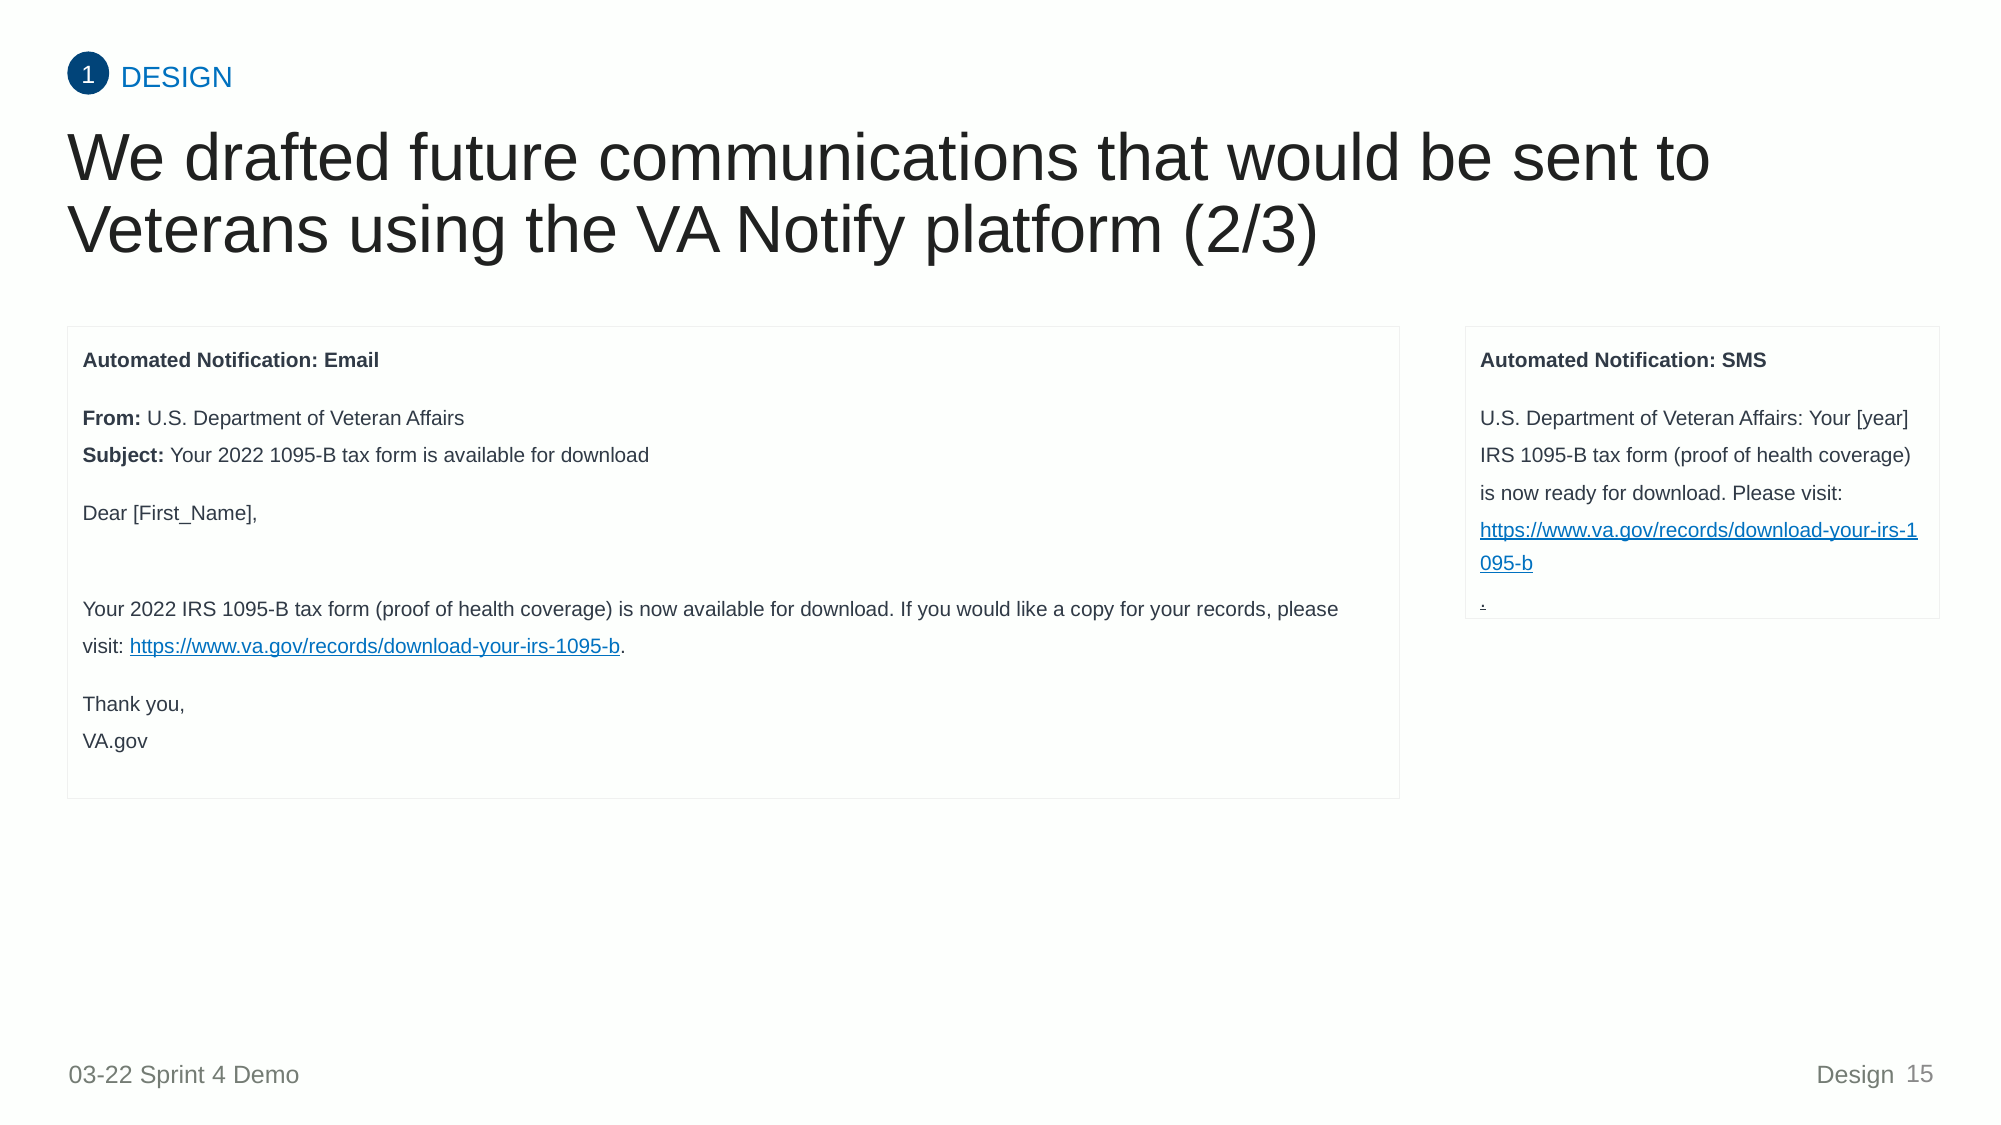

DESIGN
1
We drafted future communications that would be sent to Veterans using the VA Notify platform (2/3)
Automated Notification: Email
From: U.S. Department of Veteran Affairs
Subject: Your 2022 1095-B tax form is available for download
Dear [First_Name],
Your 2022 IRS 1095-B tax form (proof of health coverage) is now available for download. If you would like a copy for your records, please visit: https://www.va.gov/records/download-your-irs-1095-b.
Thank you,
VA.gov

Automated Notification: SMS
U.S. Department of Veteran Affairs: Your [year] IRS 1095-B tax form (proof of health coverage) is now ready for download. Please visit: https://www.va.gov/records/download-your-irs-1095-b.

15
03-22 Sprint 4 Demo
Design